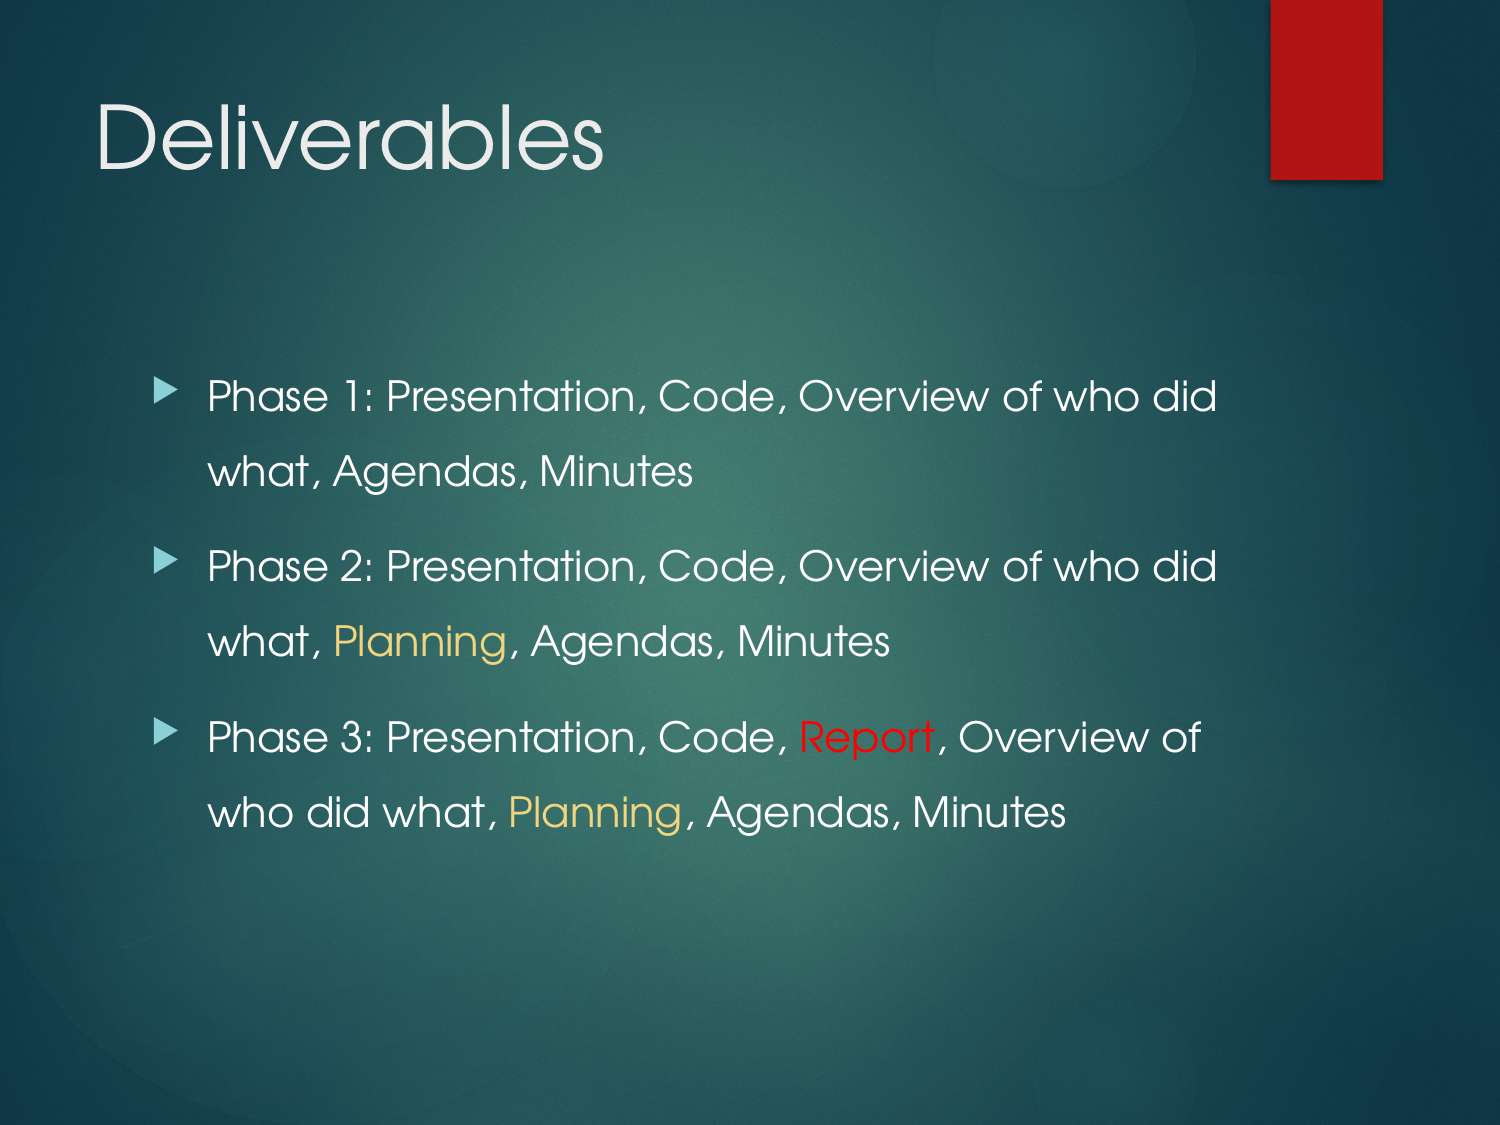

# Deliverables
Phase 1: Presentation, Code, Overview of who did what, Agendas, Minutes
Phase 2: Presentation, Code, Overview of who did what, Planning, Agendas, Minutes
Phase 3: Presentation, Code, Report, Overview of who did what, Planning, Agendas, Minutes